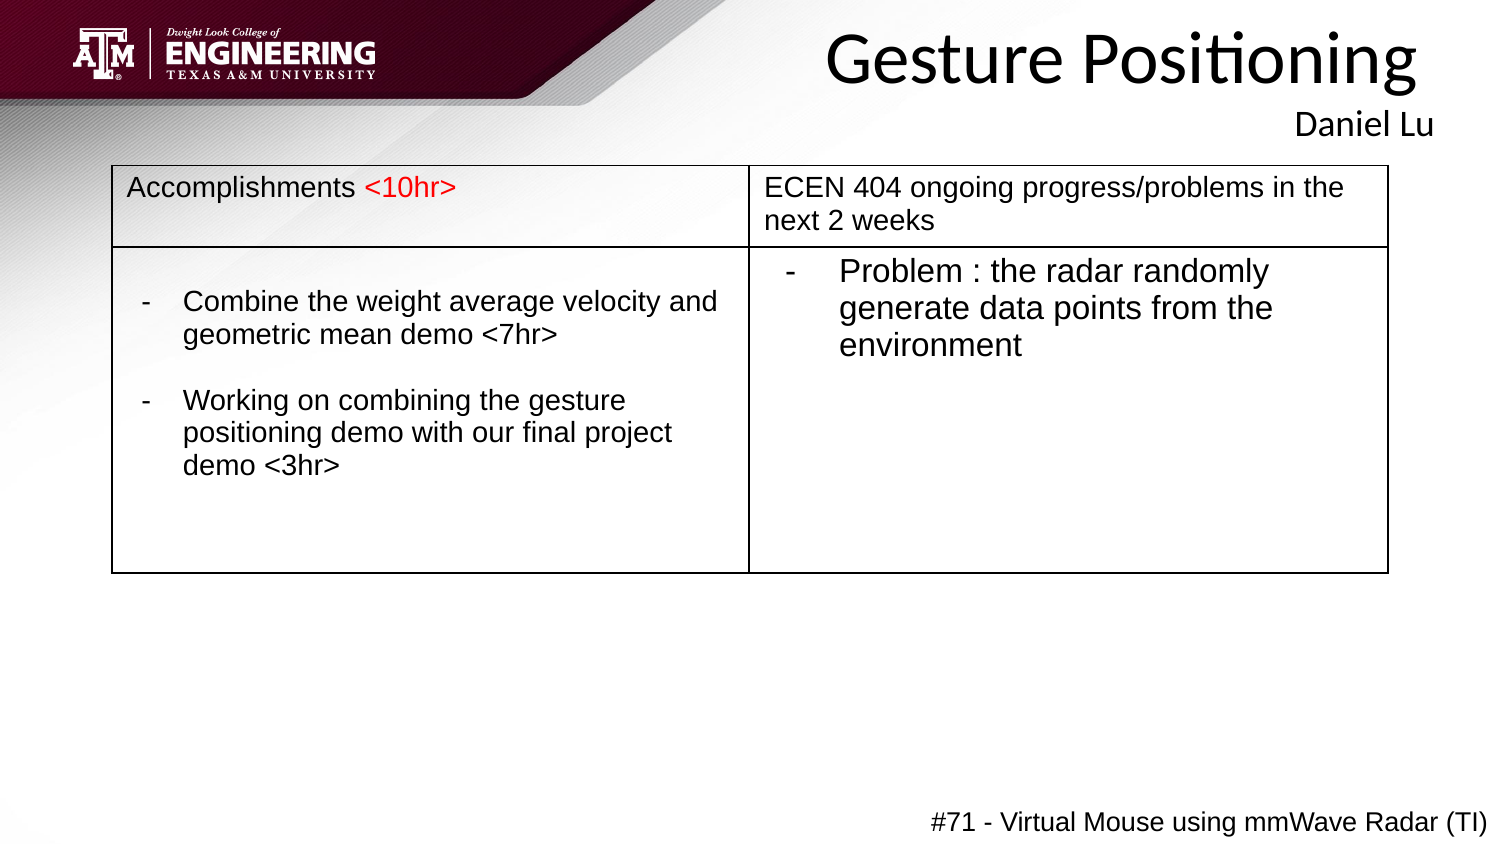

Gesture Positioning
 				Daniel Lu
| Accomplishments <10hr> | ECEN 404 ongoing progress/problems in the next 2 weeks |
| --- | --- |
| Combine the weight average velocity and geometric mean demo <7hr> Working on combining the gesture positioning demo with our final project demo <3hr> | Problem : the radar randomly generate data points from the environment |
#71 - Virtual Mouse using mmWave Radar (TI)